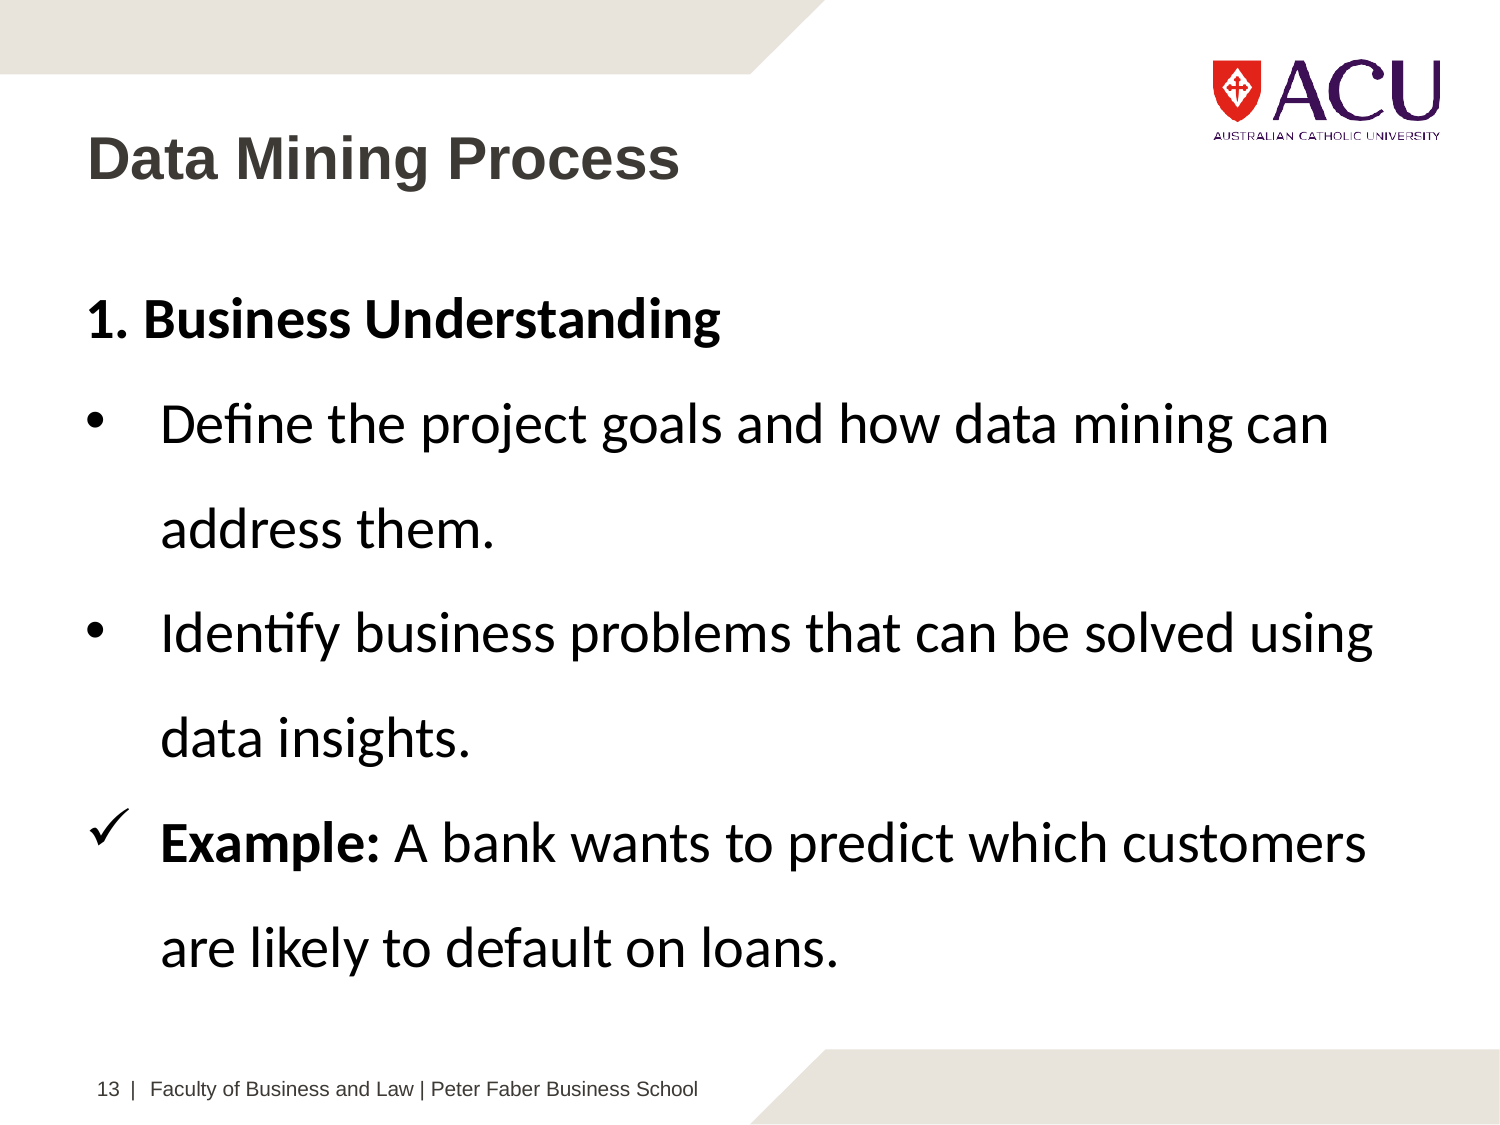

# Data Mining Process
1. Business Understanding
Define the project goals and how data mining can address them.
Identify business problems that can be solved using data insights.
Example: A bank wants to predict which customers are likely to default on loans.
13 | Faculty of Business and Law | Peter Faber Business School